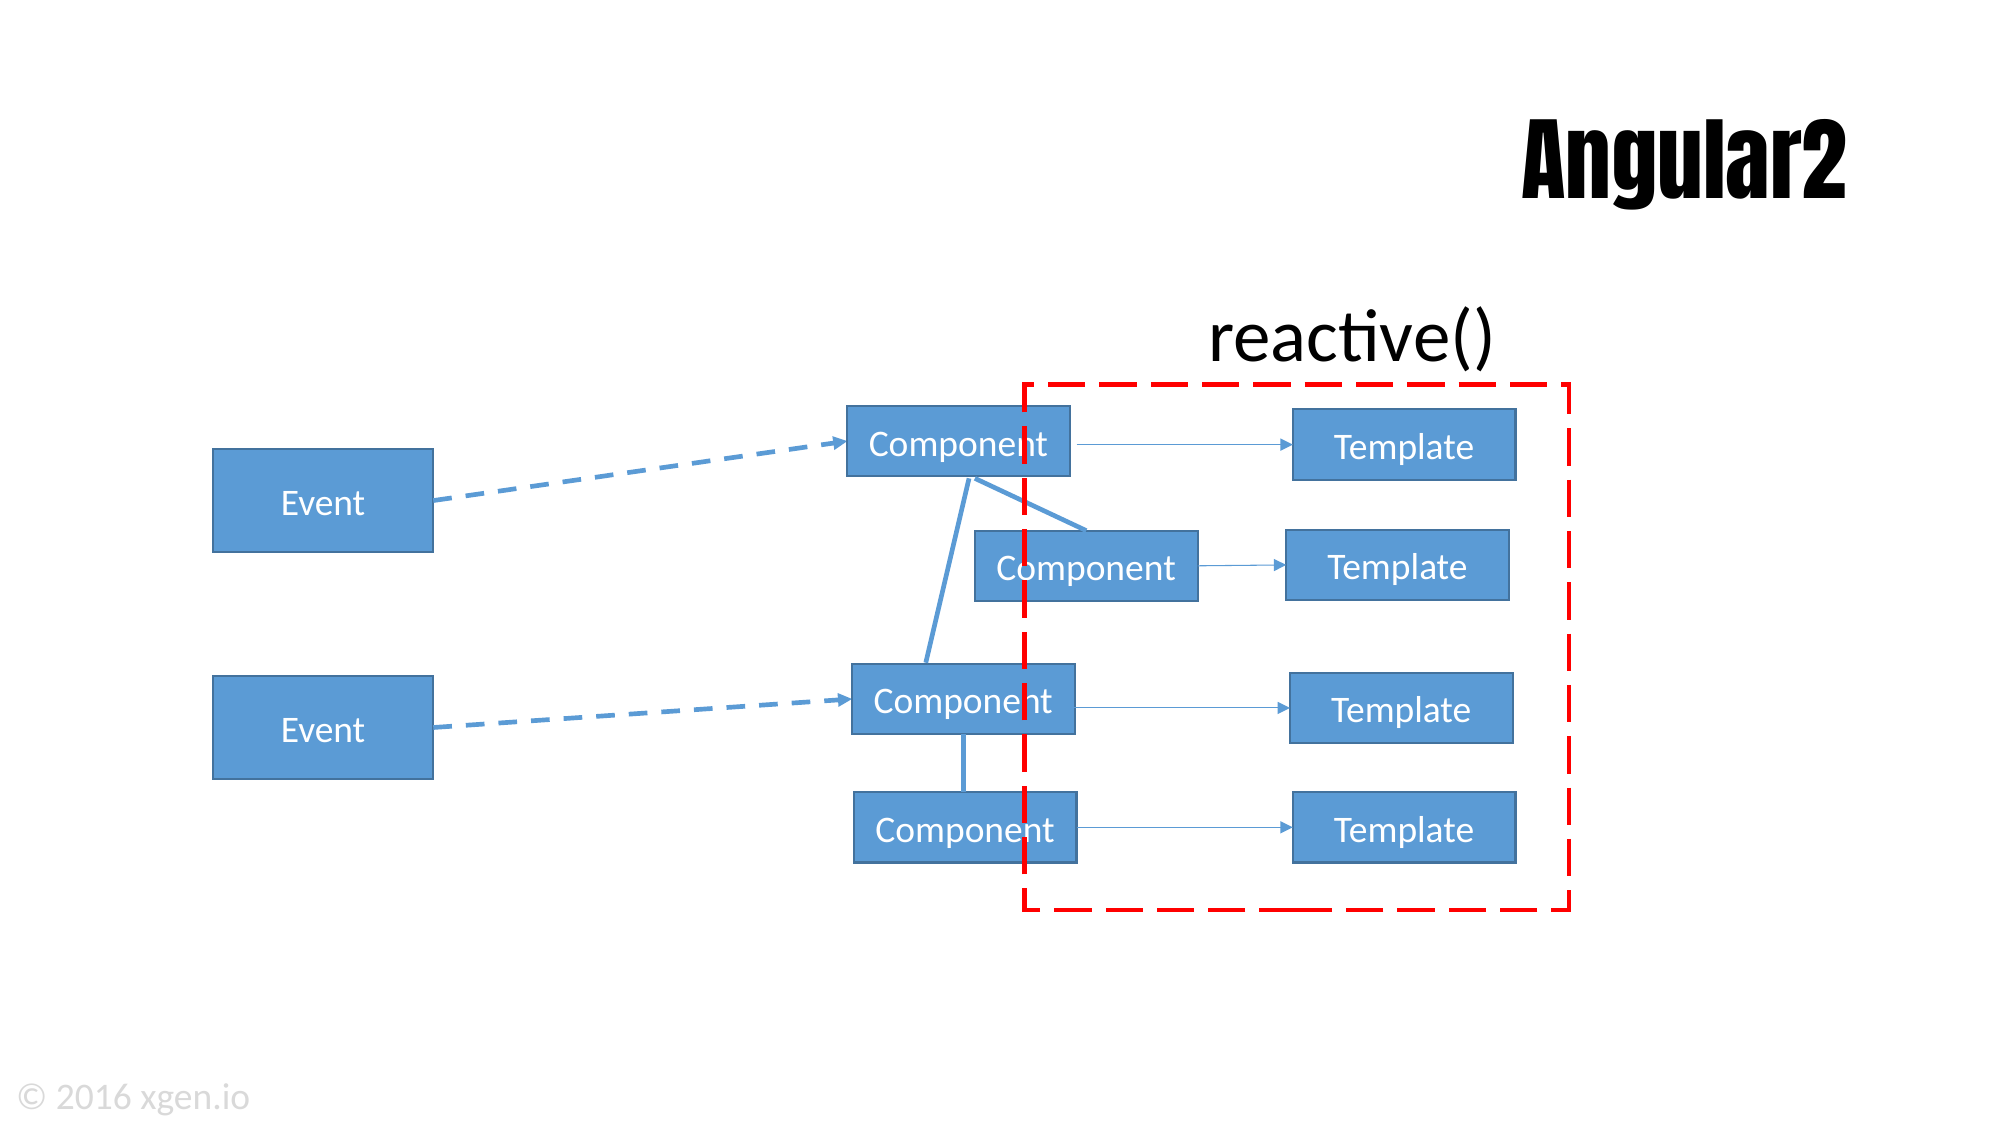

# Angular2
reactive()

Component
Template
Event
Template
Component
Component
Template
Event
Template
Component
© 2016 xgen.io